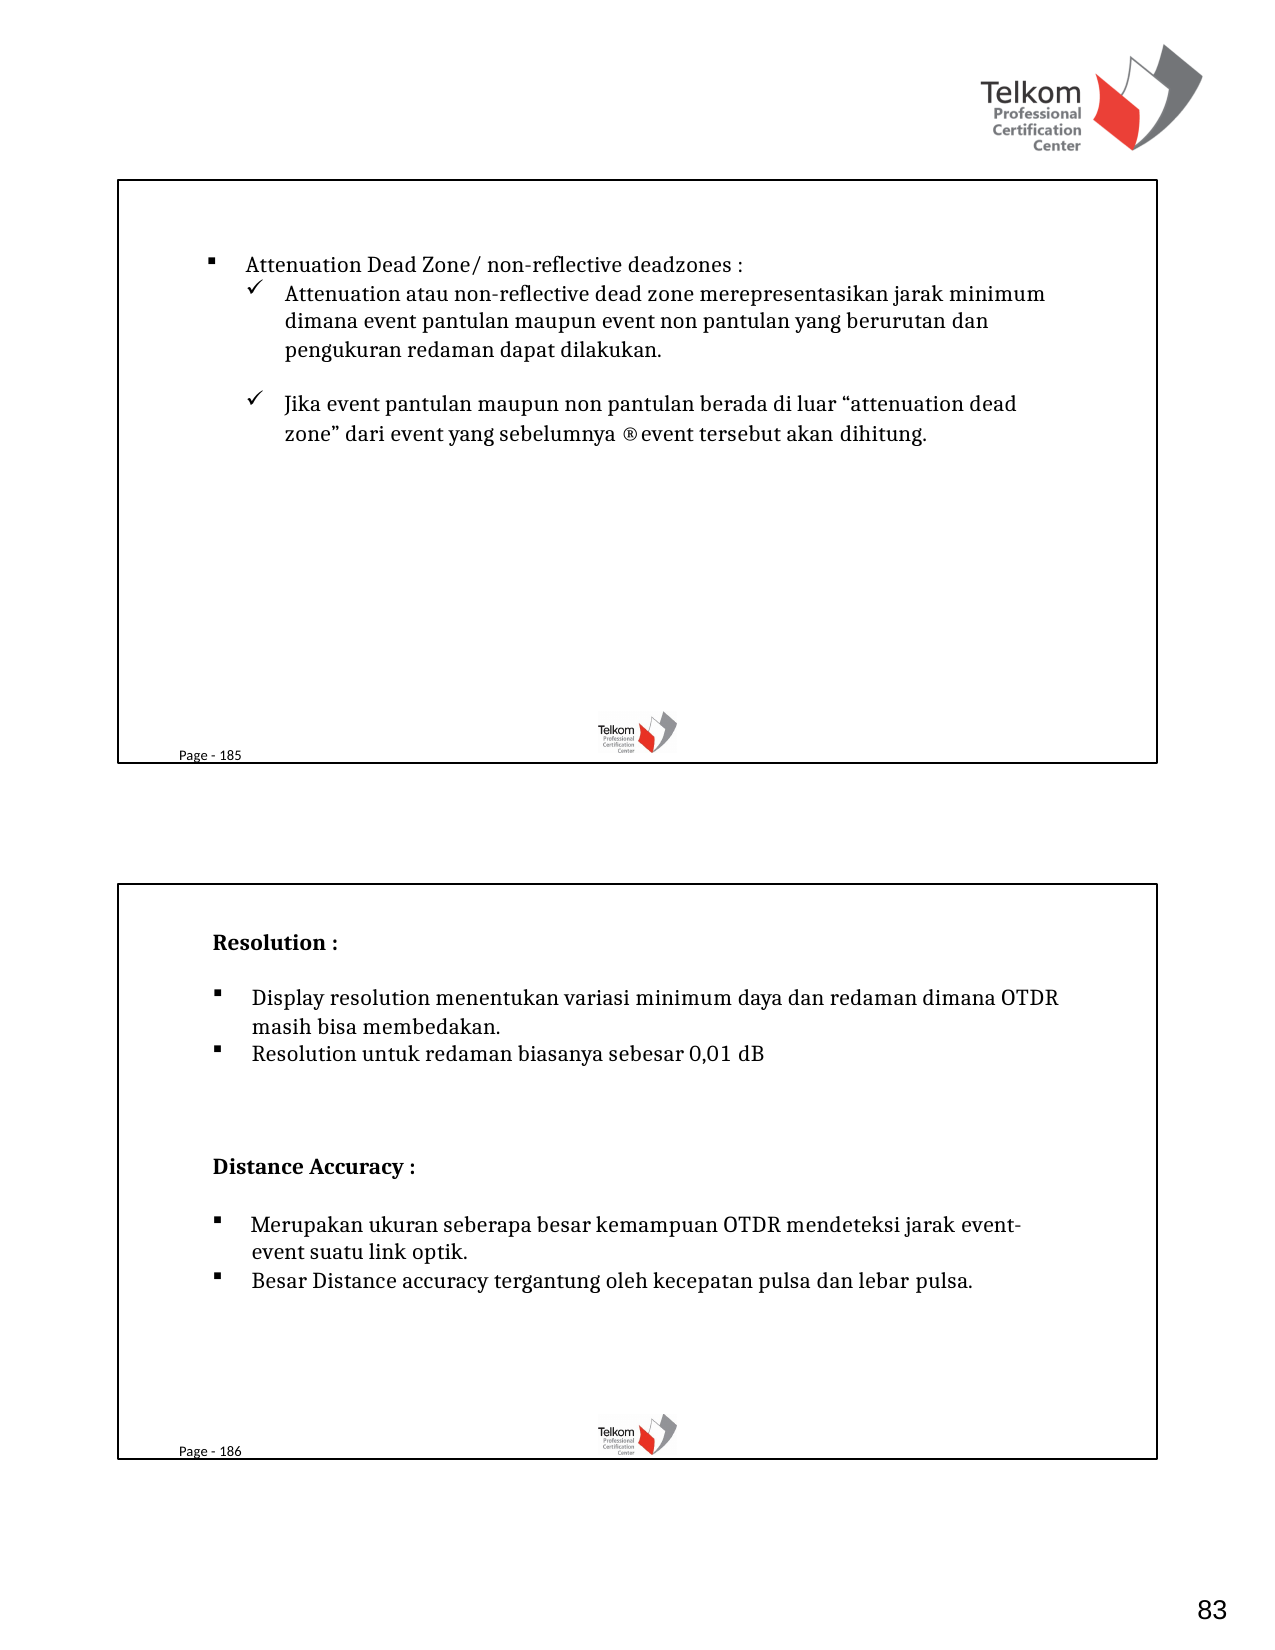

Attenuation Dead Zone/ non-reflective deadzones :
Attenuation atau non-reflective dead zone merepresentasikan jarak minimum  dimana event pantulan maupun event non pantulan yang berurutan dan
pengukuran redaman dapat dilakukan.

Jika event pantulan maupun non pantulan berada di luar “attenuation dead  zone” dari event yang sebelumnya ® event tersebut akan dihitung.

Page - 185

Resolution :

Display resolution menentukan variasi minimum daya dan redaman dimana OTDR  masih bisa membedakan.
Resolution untuk redaman biasanya sebesar 0,01 dB

Distance Accuracy :

Merupakan ukuran seberapa besar kemampuan OTDR mendeteksi jarak event-  event suatu link optik.
Besar Distance accuracy tergantung oleh kecepatan pulsa dan lebar pulsa.

Page - 186

83